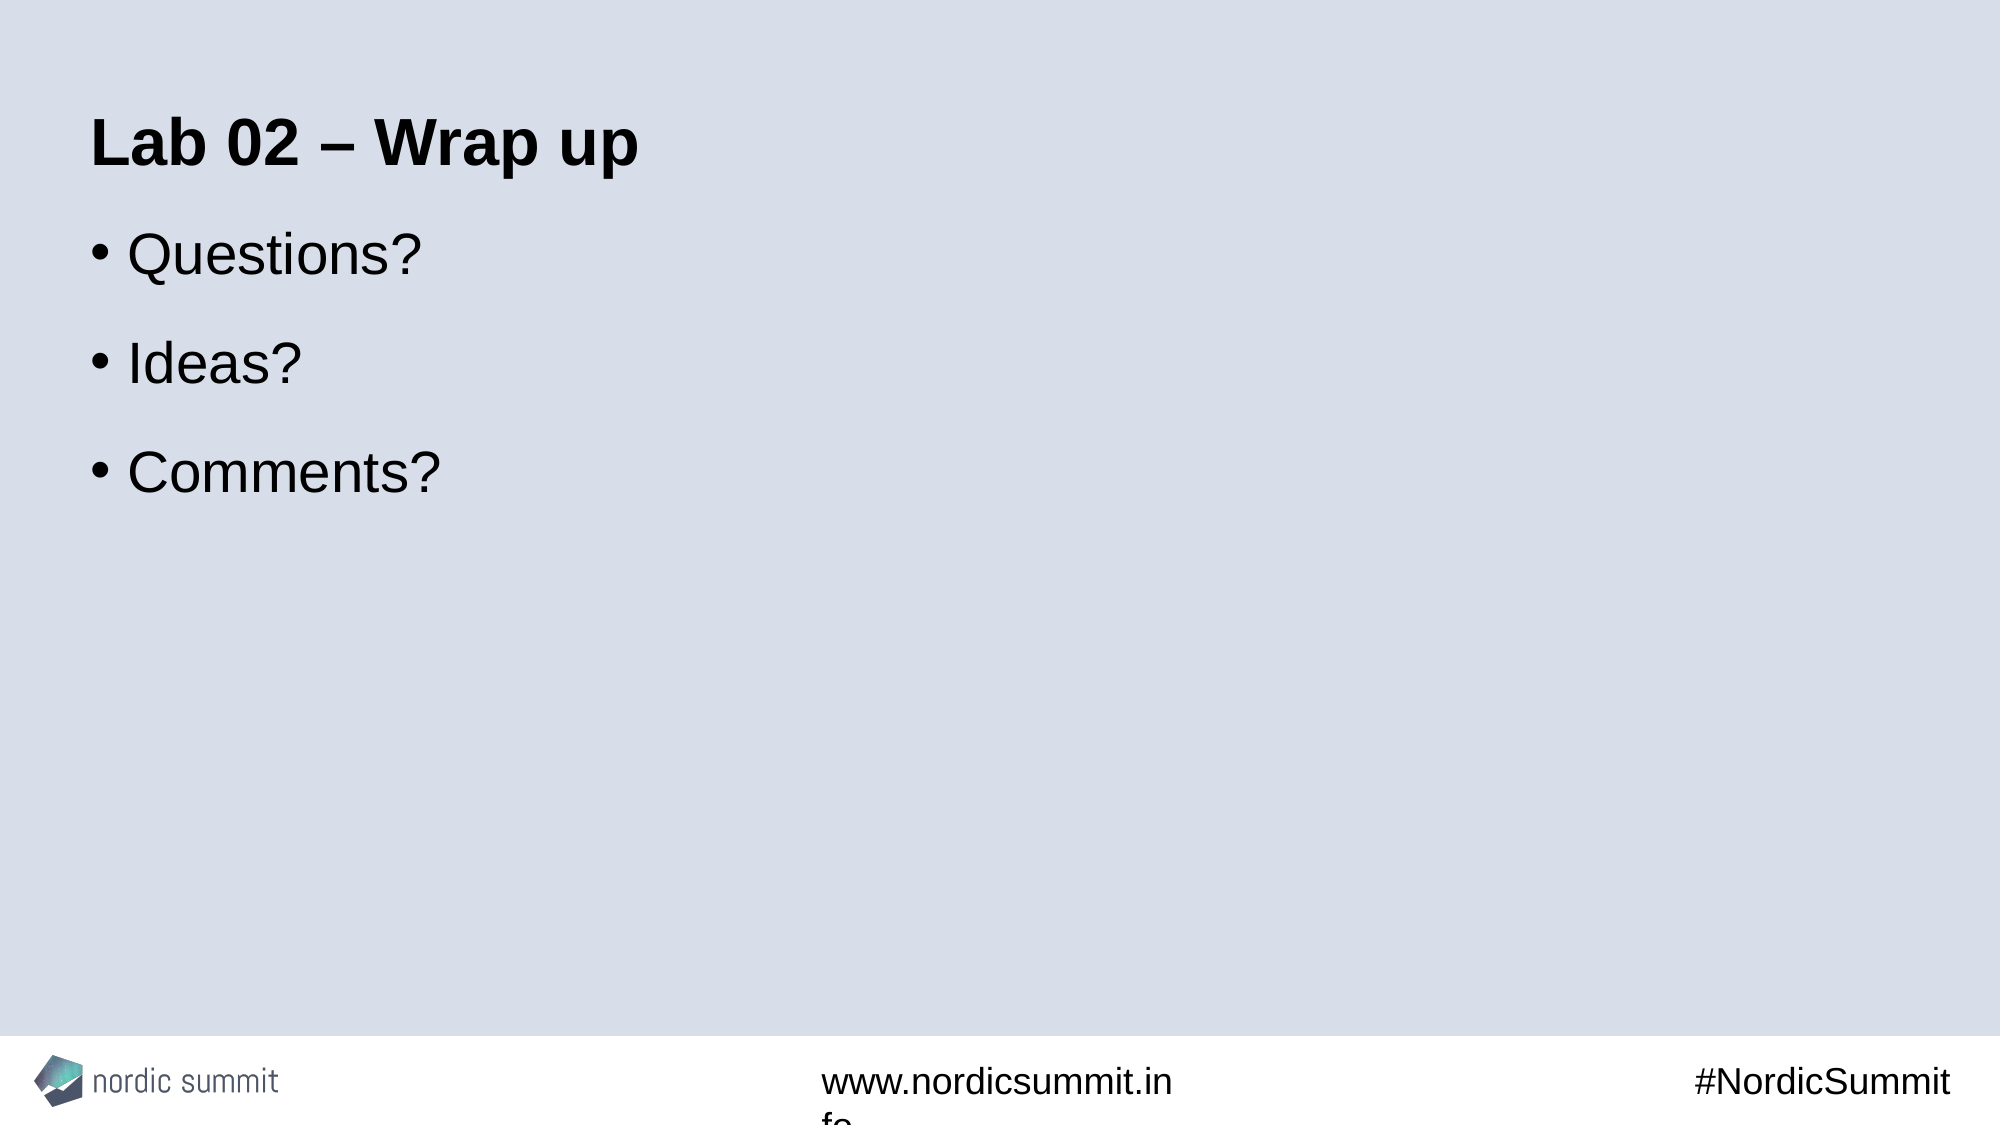

# Lab 02 – Wrap up
Questions?
Ideas?
Comments?